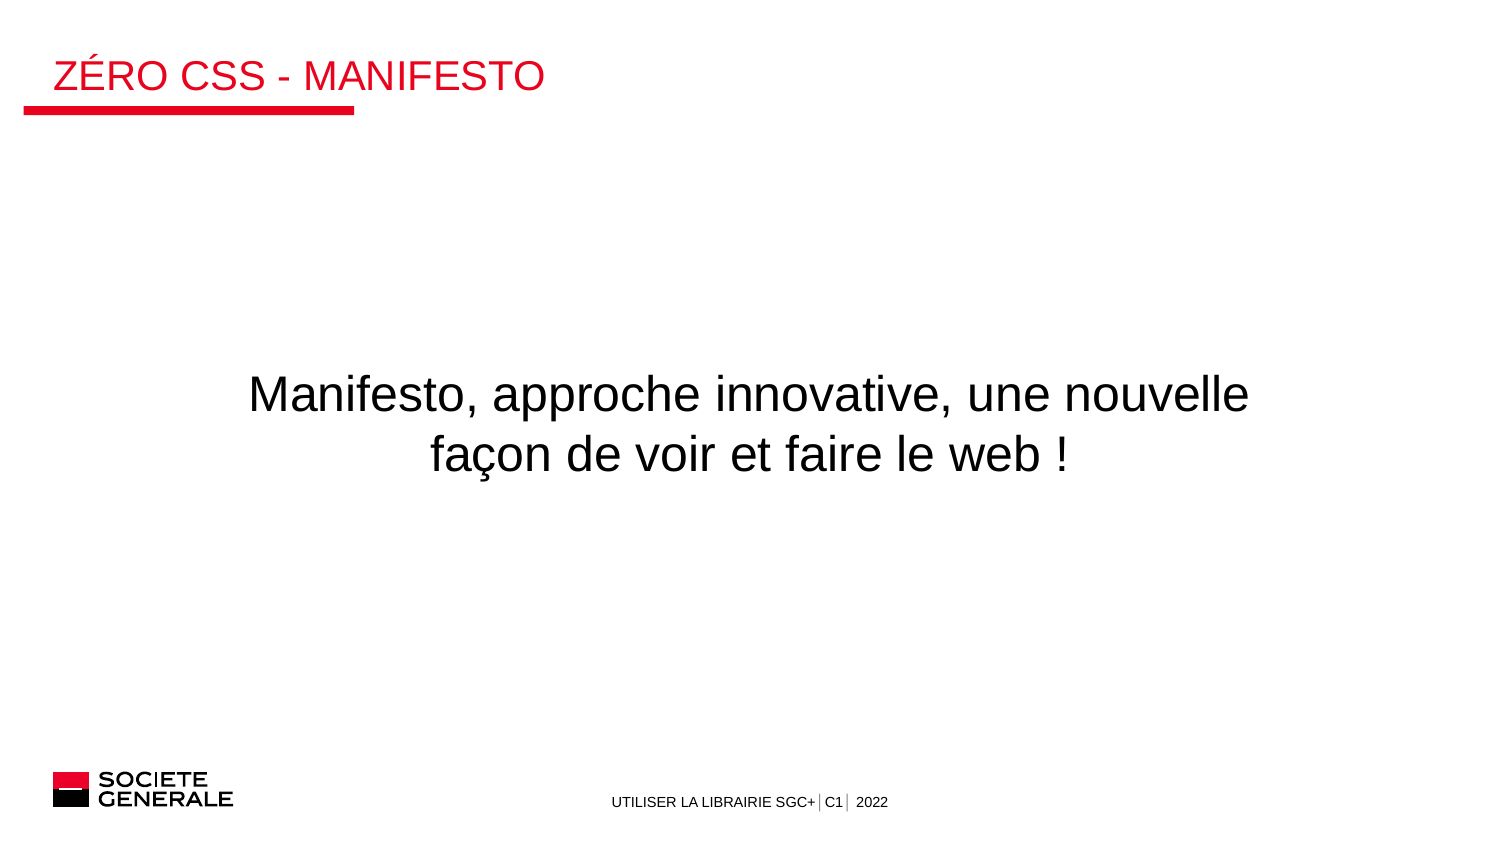

# Zéro css - Manifesto
Manifesto, approche innovative, une nouvelle façon de voir et faire le web !